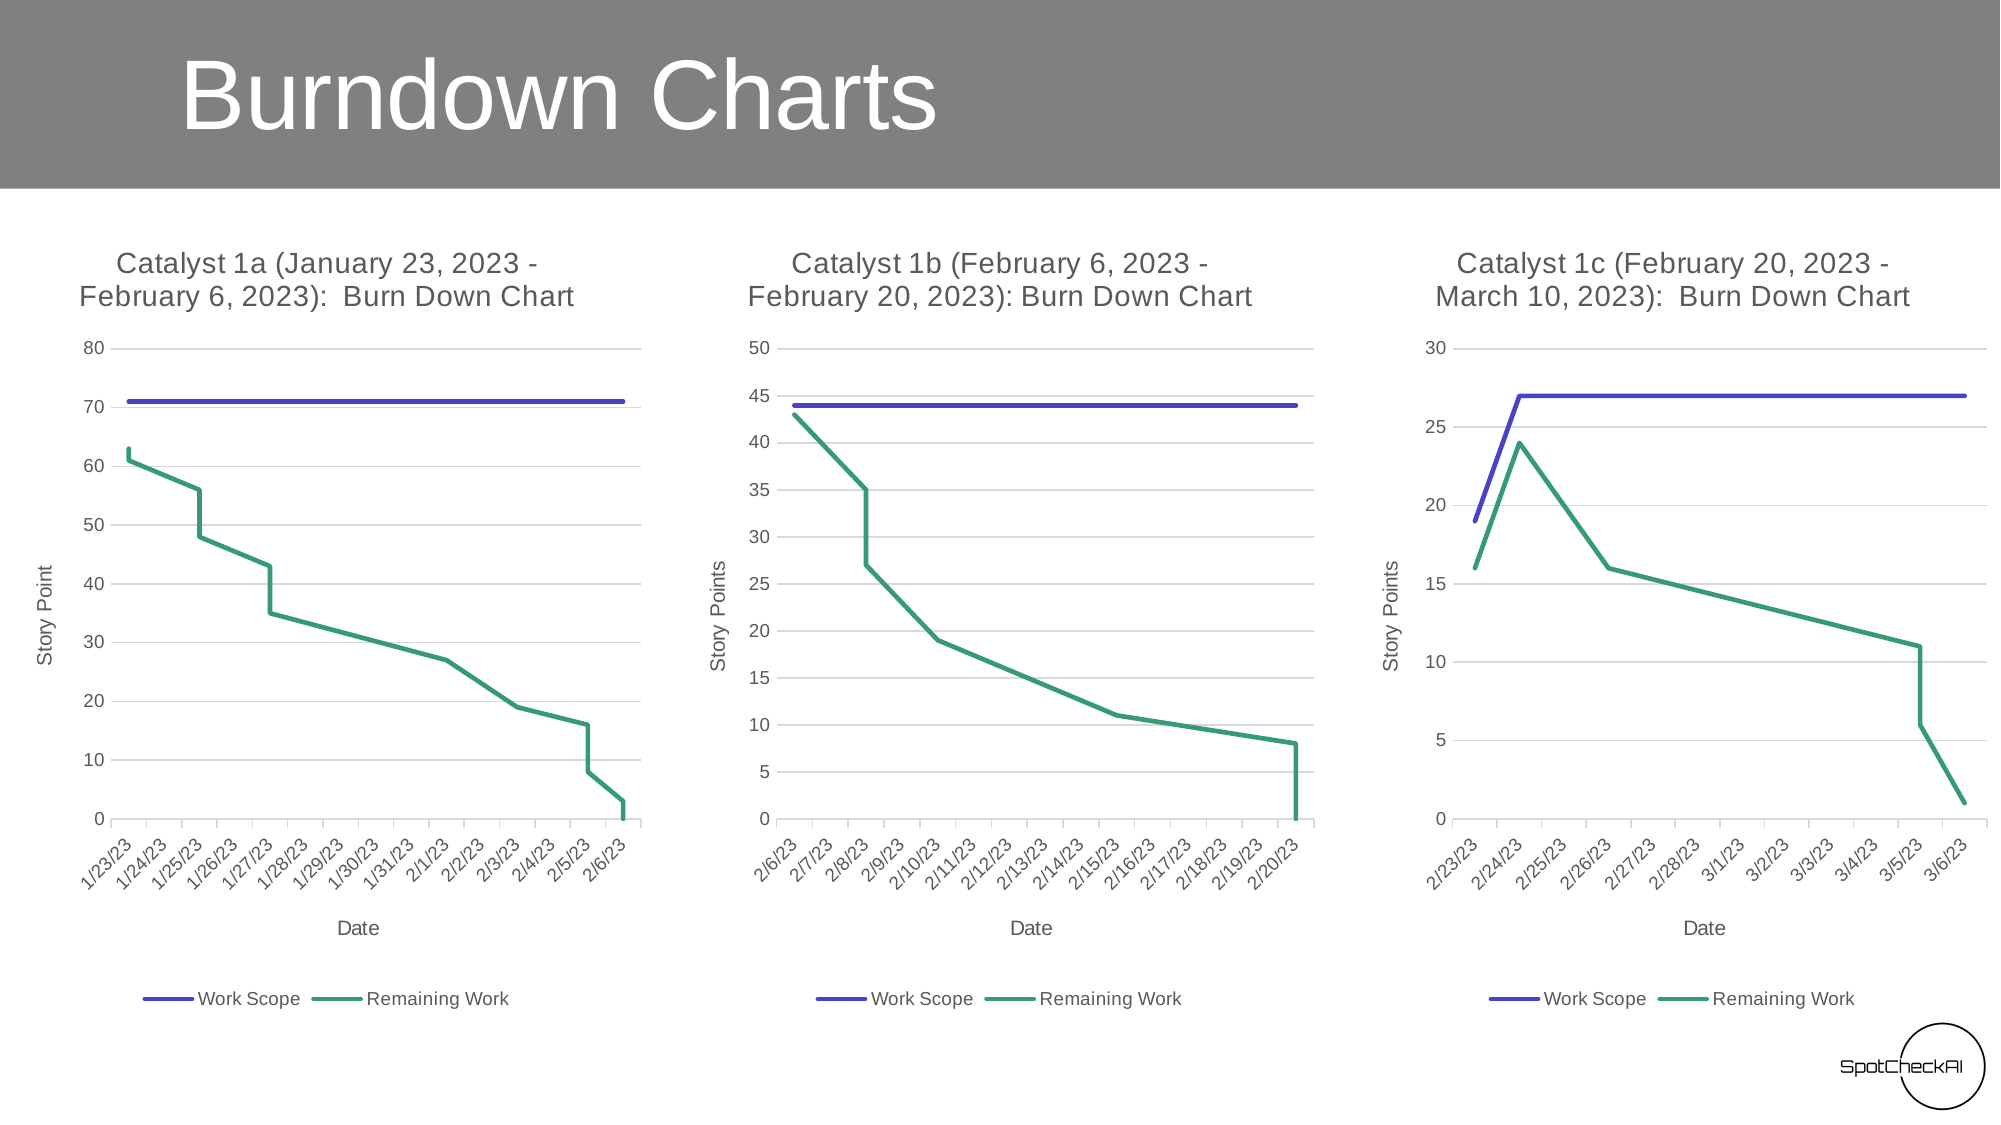

# Burndown Charts

### Chart: Catalyst 1a (January 23, 2023 - February 6, 2023):  Burn Down Chart

| Category | Work Scope | Remaining Work |
|---|---|---|
| 44949 | 71.0 | 63.0 |
| 44949 | 71.0 | 61.0 |
| 44951 | 71.0 | 56.0 |
| 44951 | 71.0 | 48.0 |
| 44953 | 71.0 | 43.0 |
| 44953 | 71.0 | 35.0 |
| 44958 | 71.0 | 27.0 |
| 44960 | 71.0 | 19.0 |
| 44962 | 71.0 | 16.0 |
| 44962 | 71.0 | 8.0 |
| 44963 | 71.0 | 3.0 |
| 44963 | 71.0 | 0.0 |

### Chart: Catalyst 1b (February 6, 2023 - February 20, 2023): Burn Down Chart

| Category | Work Scope | Remaining Work |
|---|---|---|
| 44963 | 44.0 | 43.0 |
| 44965 | 44.0 | 35.0 |
| 44965 | 44.0 | 27.0 |
| 44967 | 44.0 | 19.0 |
| 44972 | 44.0 | 11.0 |
| 44977 | 44.0 | 8.0 |
| 44977 | 44.0 | 0.0 |

### Chart: Catalyst 1c (February 20, 2023 - March 10, 2023):  Burn Down Chart

| Category | Work Scope | Remaining Work |
|---|---|---|
| 44980 | 19.0 | 16.0 |
| 44981 | 27.0 | 24.0 |
| 44983 | 27.0 | 16.0 |
| 44990 | 27.0 | 11.0 |
| 44990 | 27.0 | 6.0 |
| 44991 | 27.0 | 1.0 |